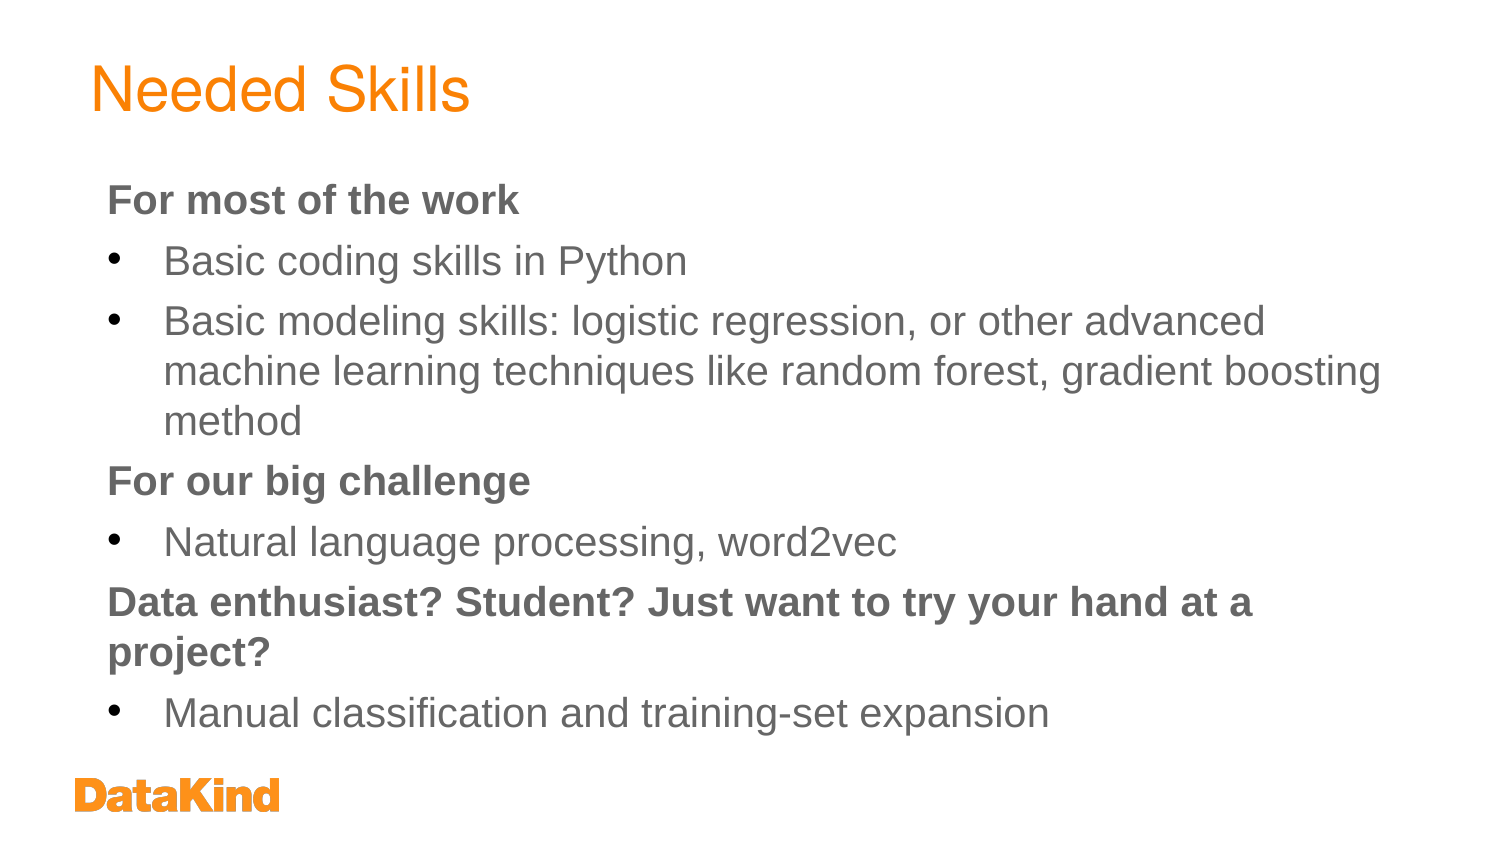

# Needed Skills
For most of the work
Basic coding skills in Python
Basic modeling skills: logistic regression, or other advanced machine learning techniques like random forest, gradient boosting method
For our big challenge
Natural language processing, word2vec
Data enthusiast? Student? Just want to try your hand at a project?
Manual classification and training-set expansion